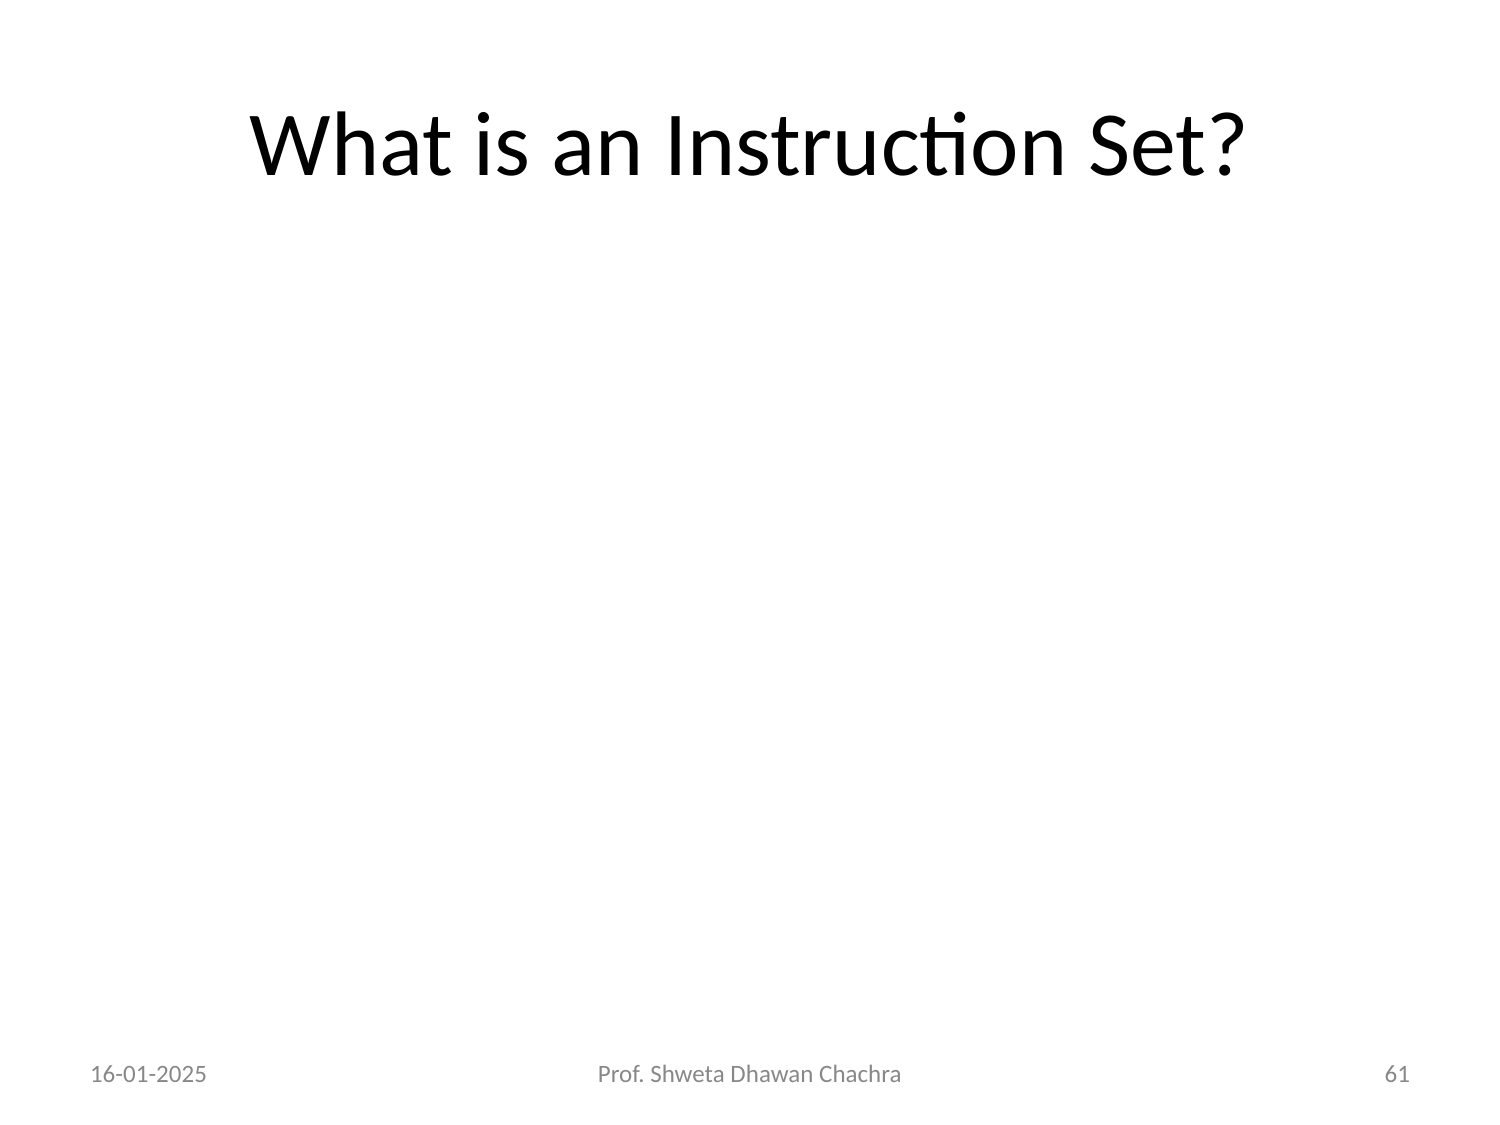

# What is an Instruction Set?
16-01-2025
Prof. Shweta Dhawan Chachra
61